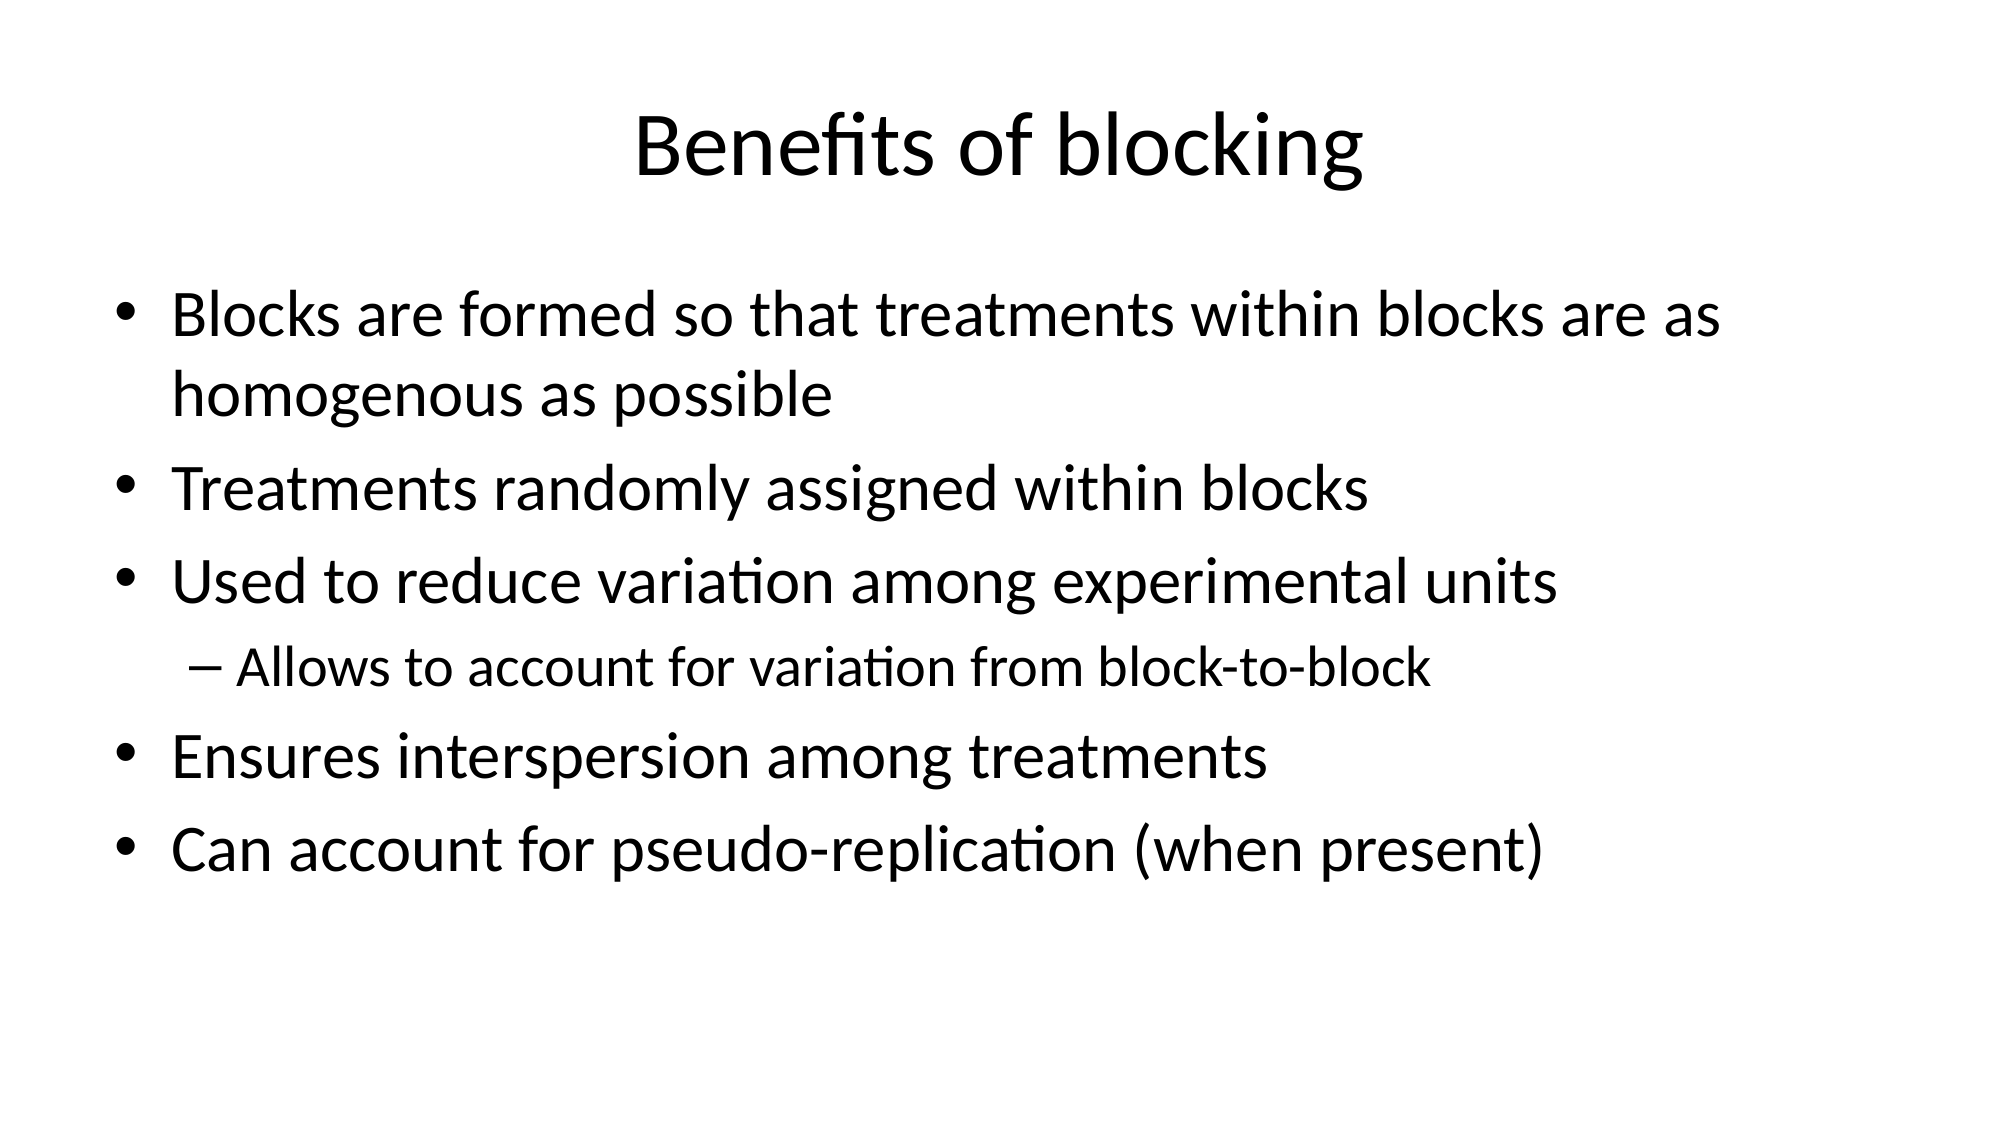

# Benefits of blocking
Blocks are formed so that treatments within blocks are as homogenous as possible
Treatments randomly assigned within blocks
Used to reduce variation among experimental units
Allows to account for variation from block-to-block
Ensures interspersion among treatments
Can account for pseudo-replication (when present)